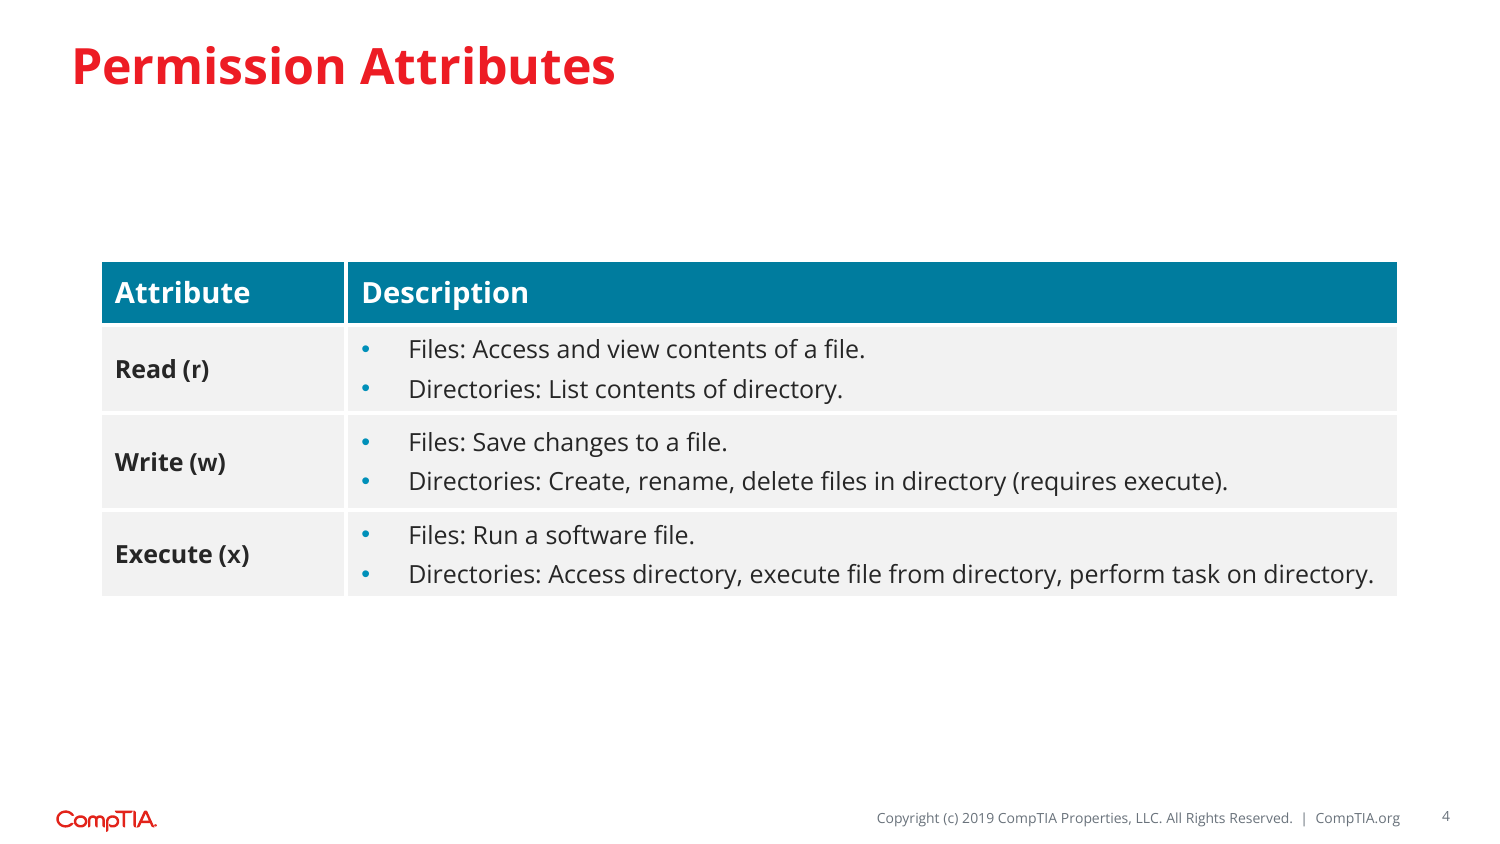

# Permission Attributes
| Attribute | Description |
| --- | --- |
| Read (r) | Files: Access and view contents of a file. Directories: List contents of directory. |
| Write (w) | Files: Save changes to a file. Directories: Create, rename, delete files in directory (requires execute). |
| Execute (x) | Files: Run a software file. Directories: Access directory, execute file from directory, perform task on directory. |
4